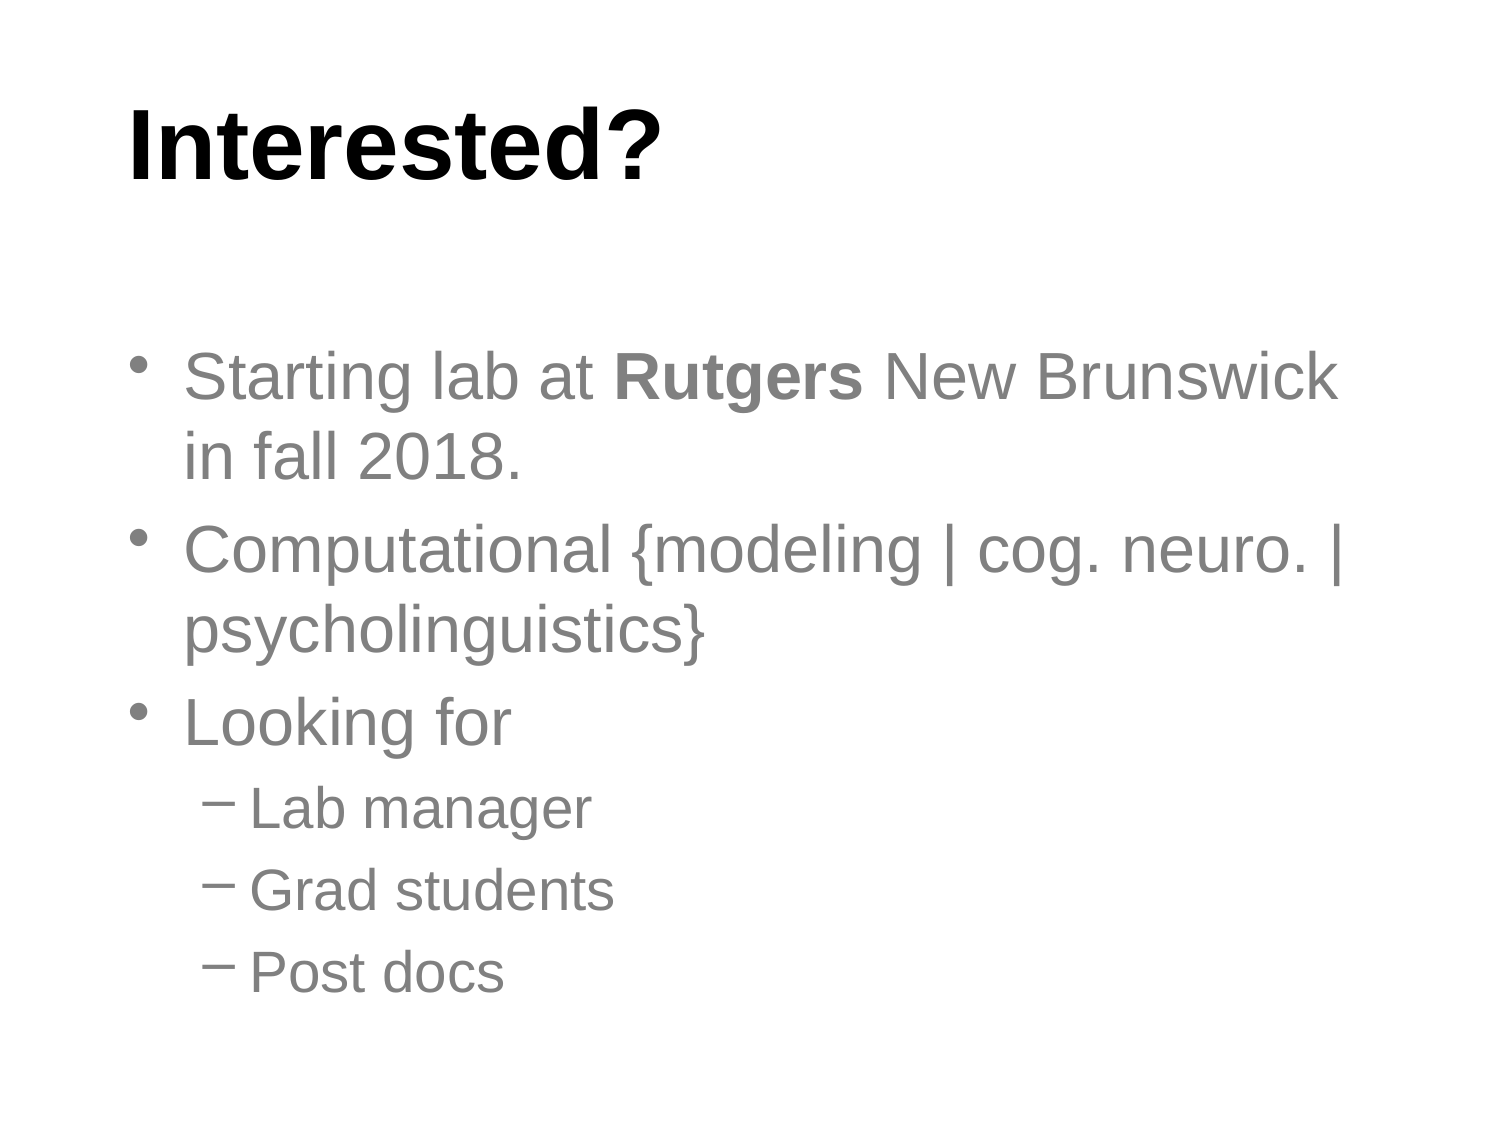

# Interested?
Starting lab at Rutgers New Brunswick in fall 2018.
Computational {modeling | cog. neuro. | psycholinguistics}
Looking for
Lab manager
Grad students
Post docs
48